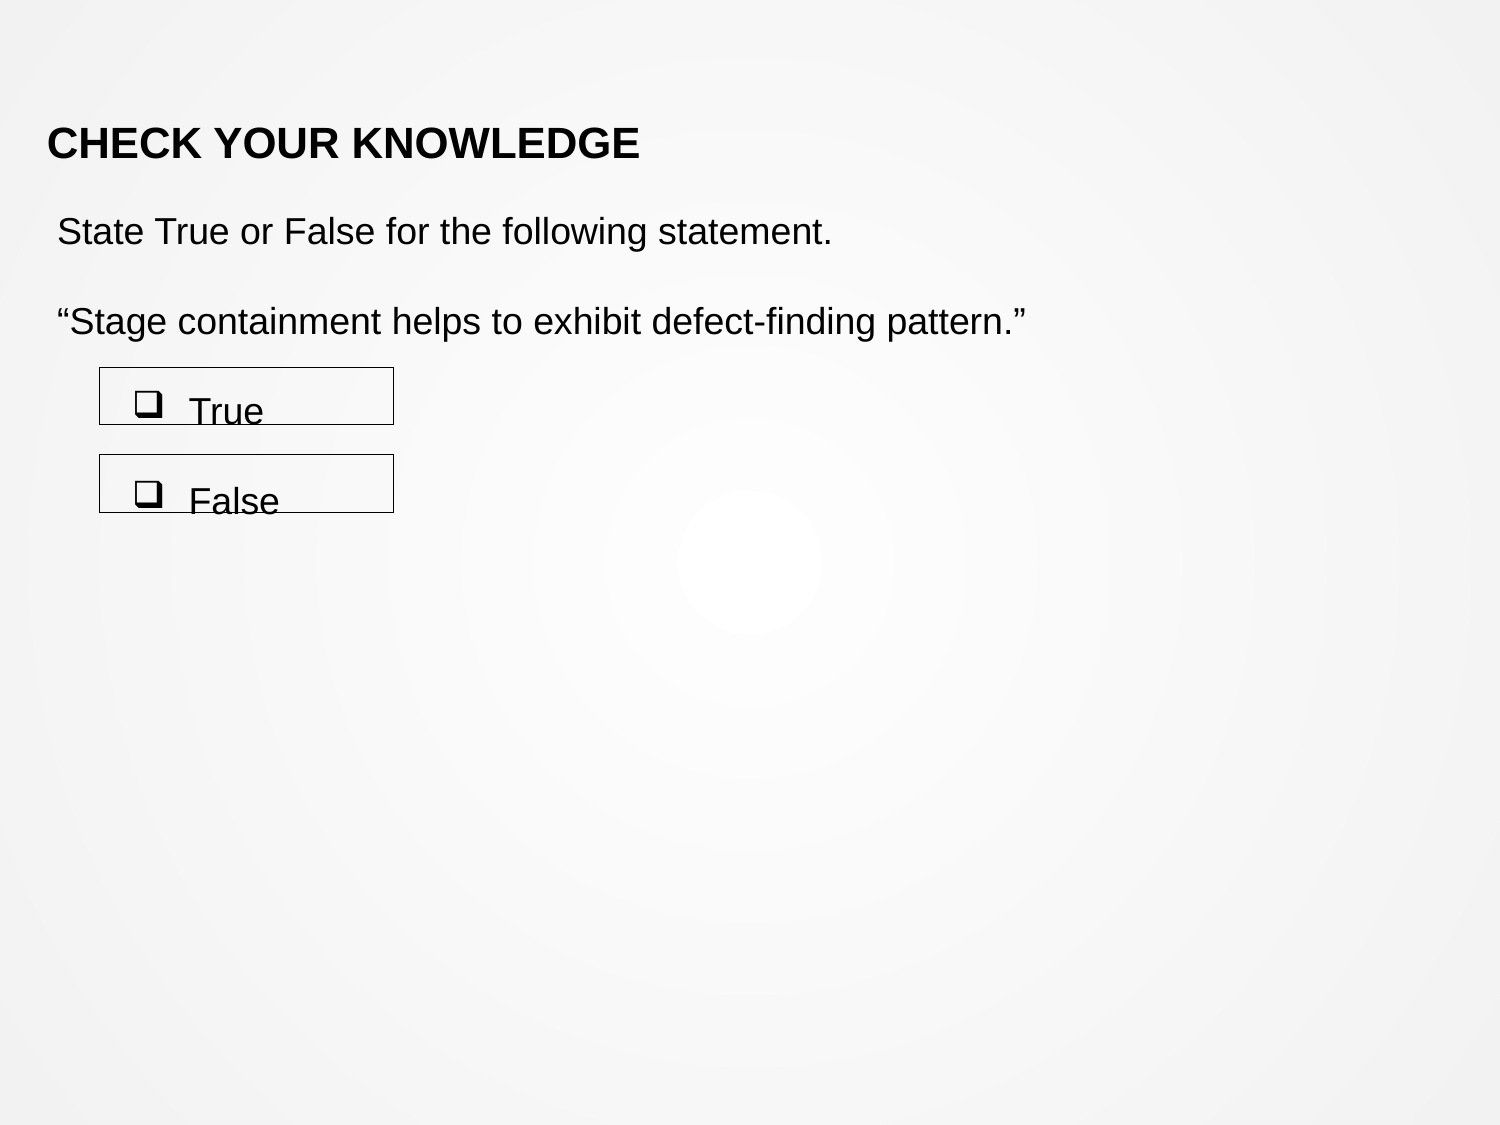

# Check Your Knowledge
State True or False for the following statement.

“Stage containment helps to exhibit defect-finding pattern.”
True
False